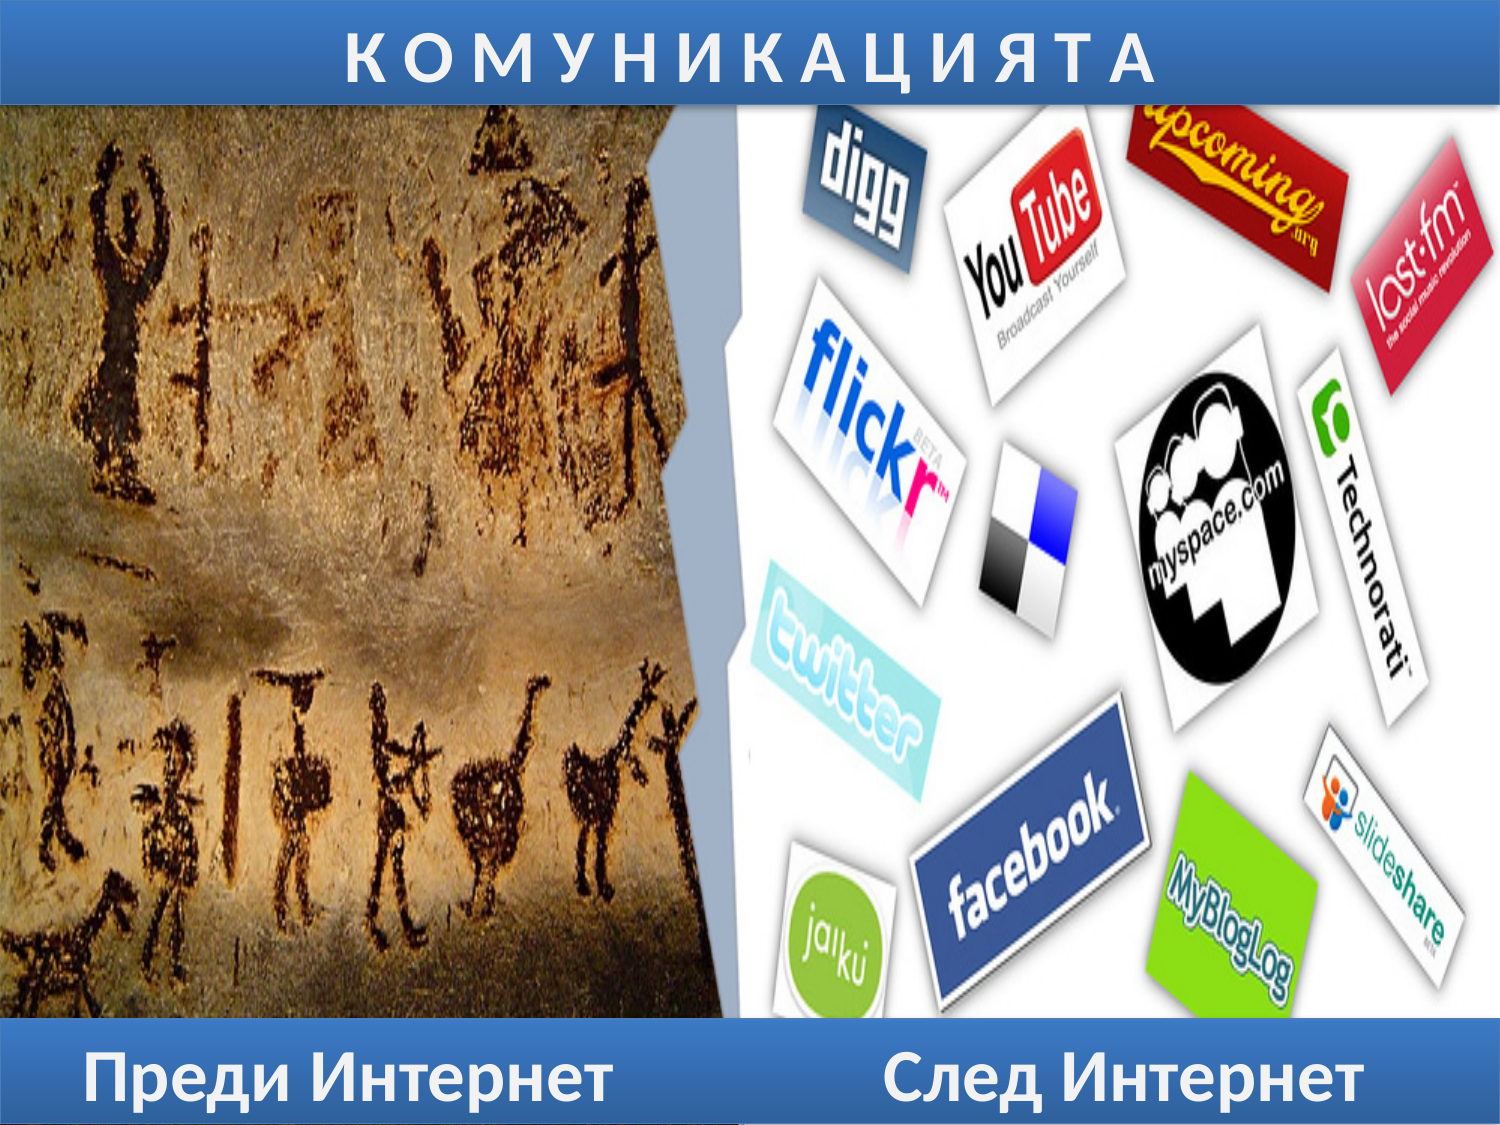

К О М У Н И К А Ц И Я Т А
    Преди Интернет 	       След Интернет